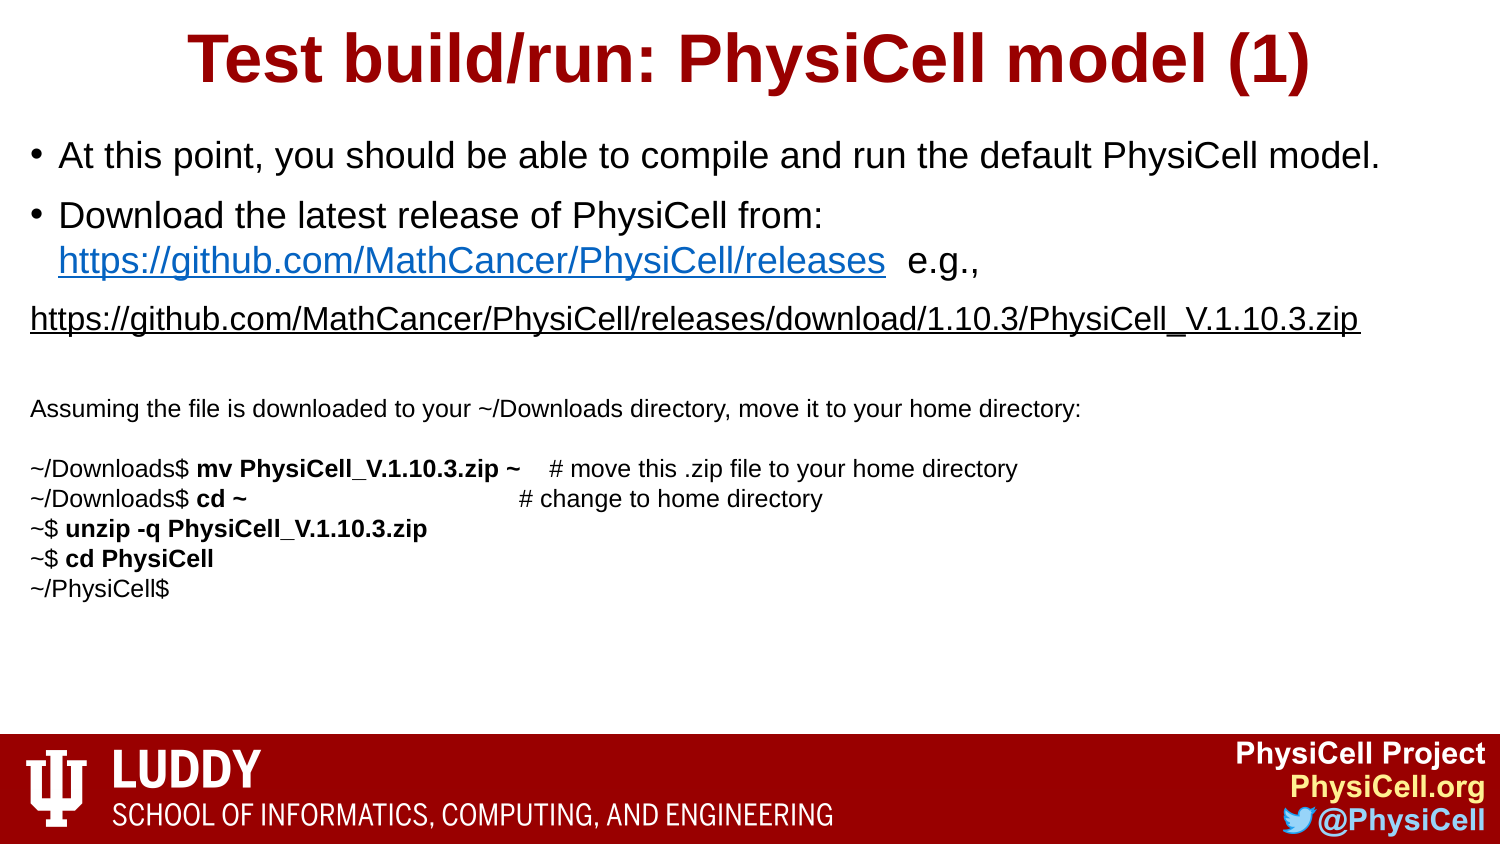

# Test build/run: PhysiCell model (1)
At this point, you should be able to compile and run the default PhysiCell model.
Download the latest release of PhysiCell from: https://github.com/MathCancer/PhysiCell/releases  e.g.,
https://github.com/MathCancer/PhysiCell/releases/download/1.10.3/PhysiCell_V.1.10.3.zip

Assuming the file is downloaded to your ~/Downloads directory, move it to your home directory:

~/Downloads$ mv PhysiCell_V.1.10.3.zip ~    # move this .zip file to your home directory
~/Downloads$ cd ~                                       # change to home directory
~$ unzip -q PhysiCell_V.1.10.3.zip
~$ cd PhysiCell
~/PhysiCell$